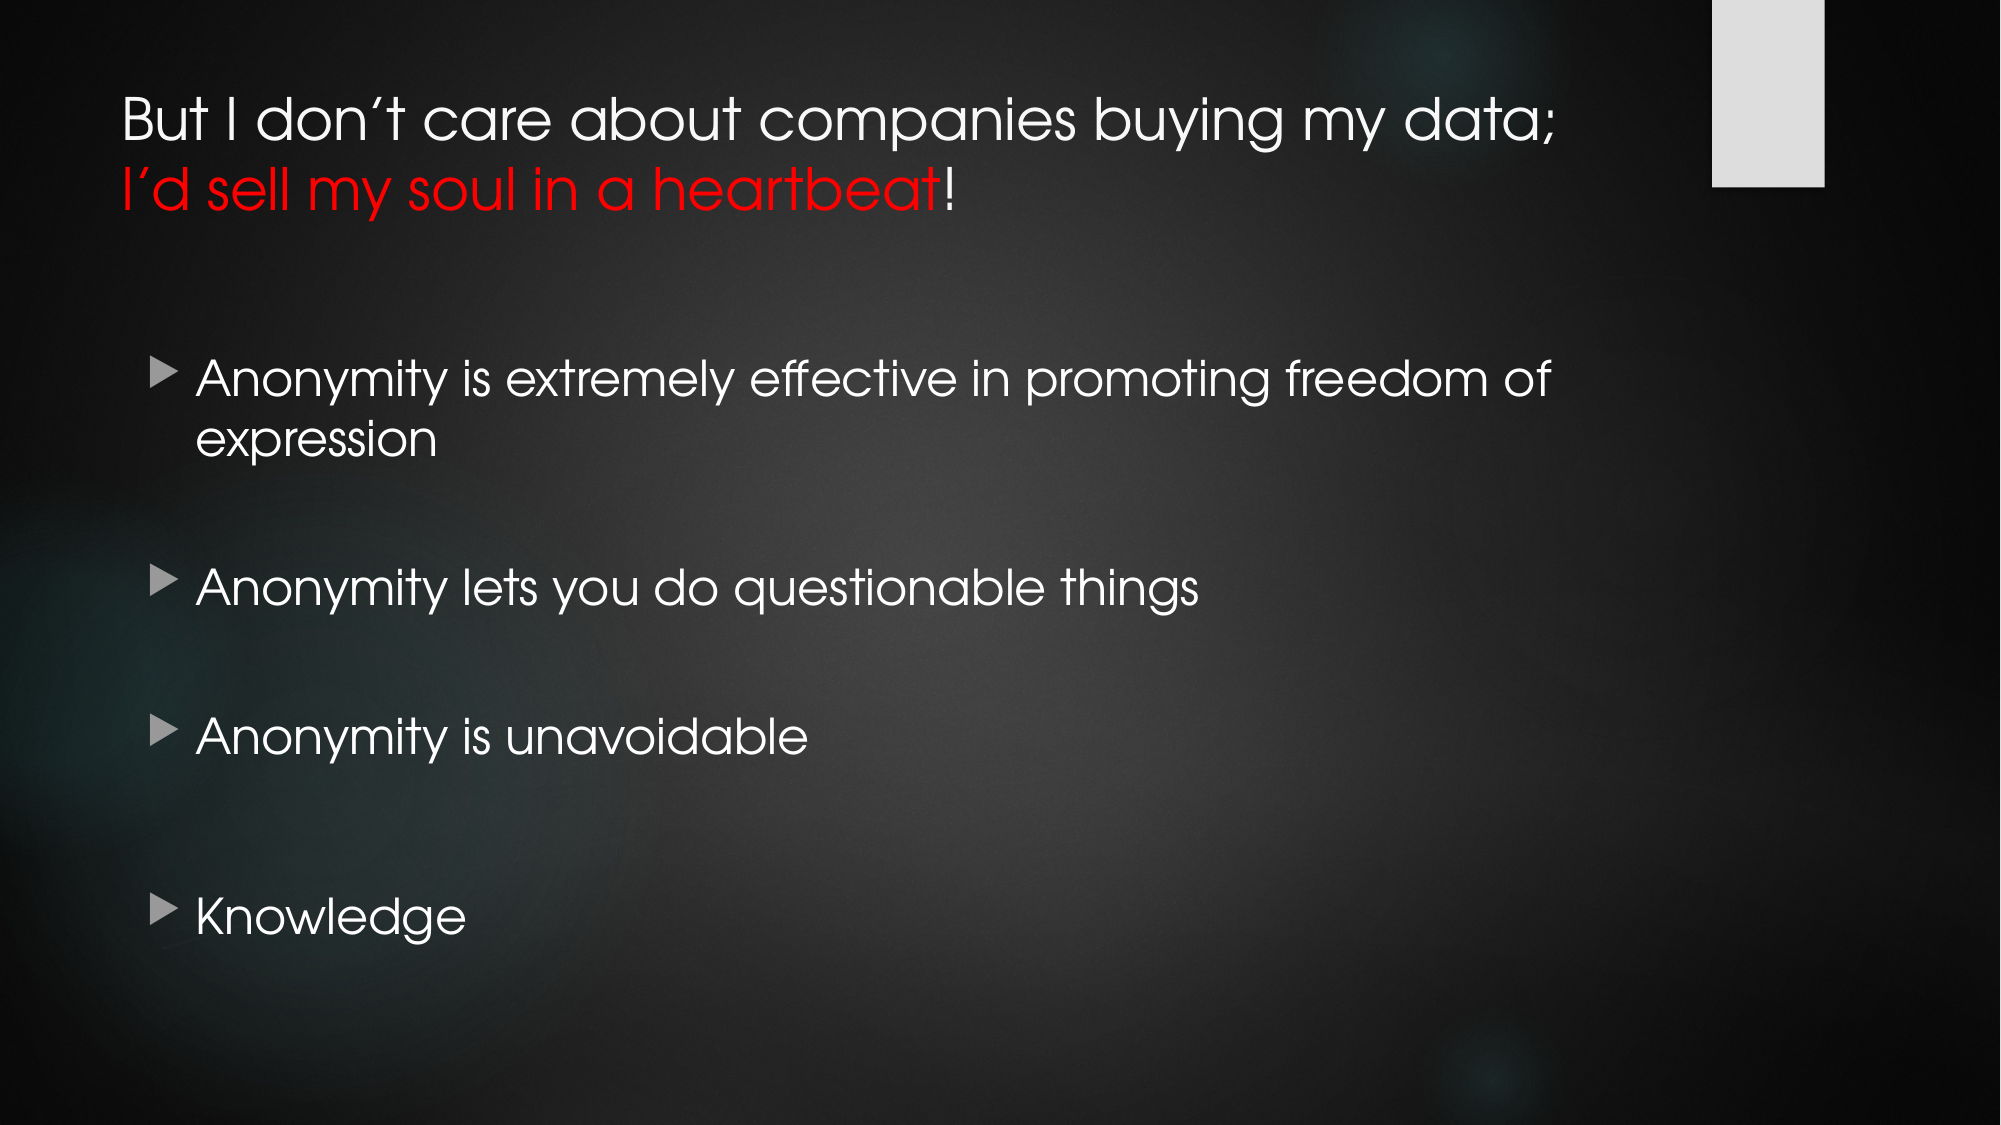

# But I don’t care about companies buying my data; I’d sell my soul in a heartbeat!
Anonymity is extremely effective in promoting freedom of expression

Anonymity lets you do questionable things

Anonymity is unavoidable

Knowledge